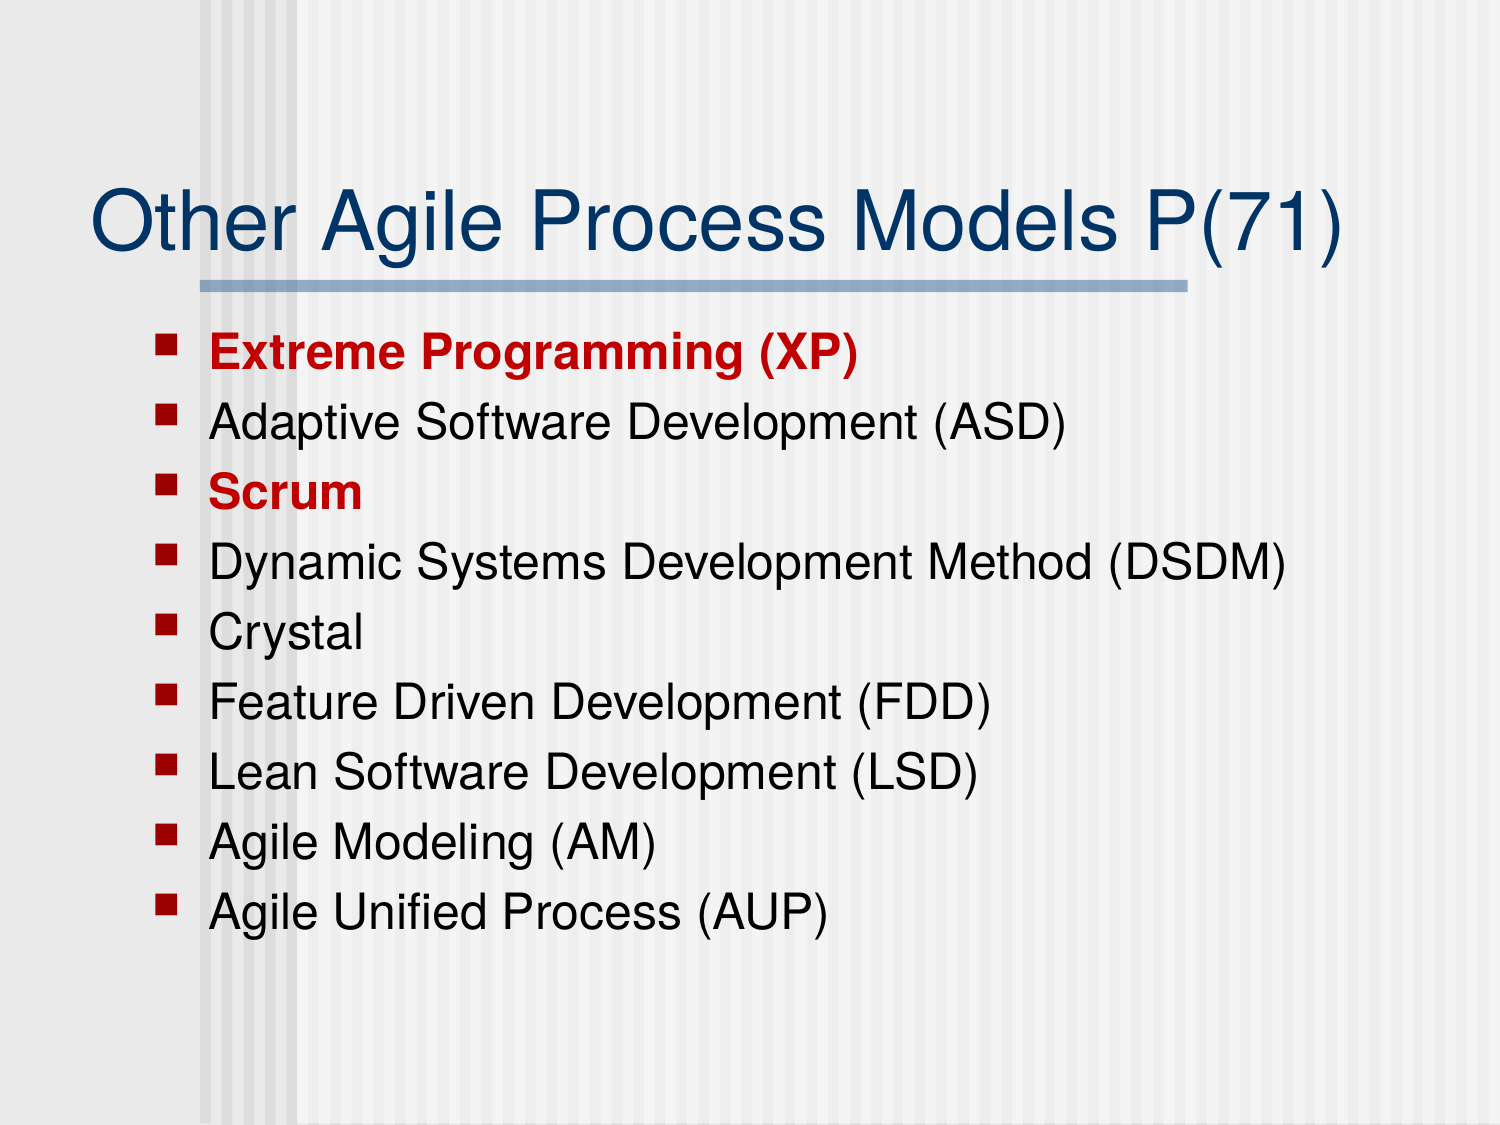

# Other Agile Process Models P(71)
Extreme Programming (XP)
Adaptive Software Development (ASD)
Scrum
Dynamic Systems Development Method (DSDM)
Crystal
Feature Driven Development (FDD)
Lean Software Development (LSD)
Agile Modeling (AM)
Agile Unified Process (AUP)